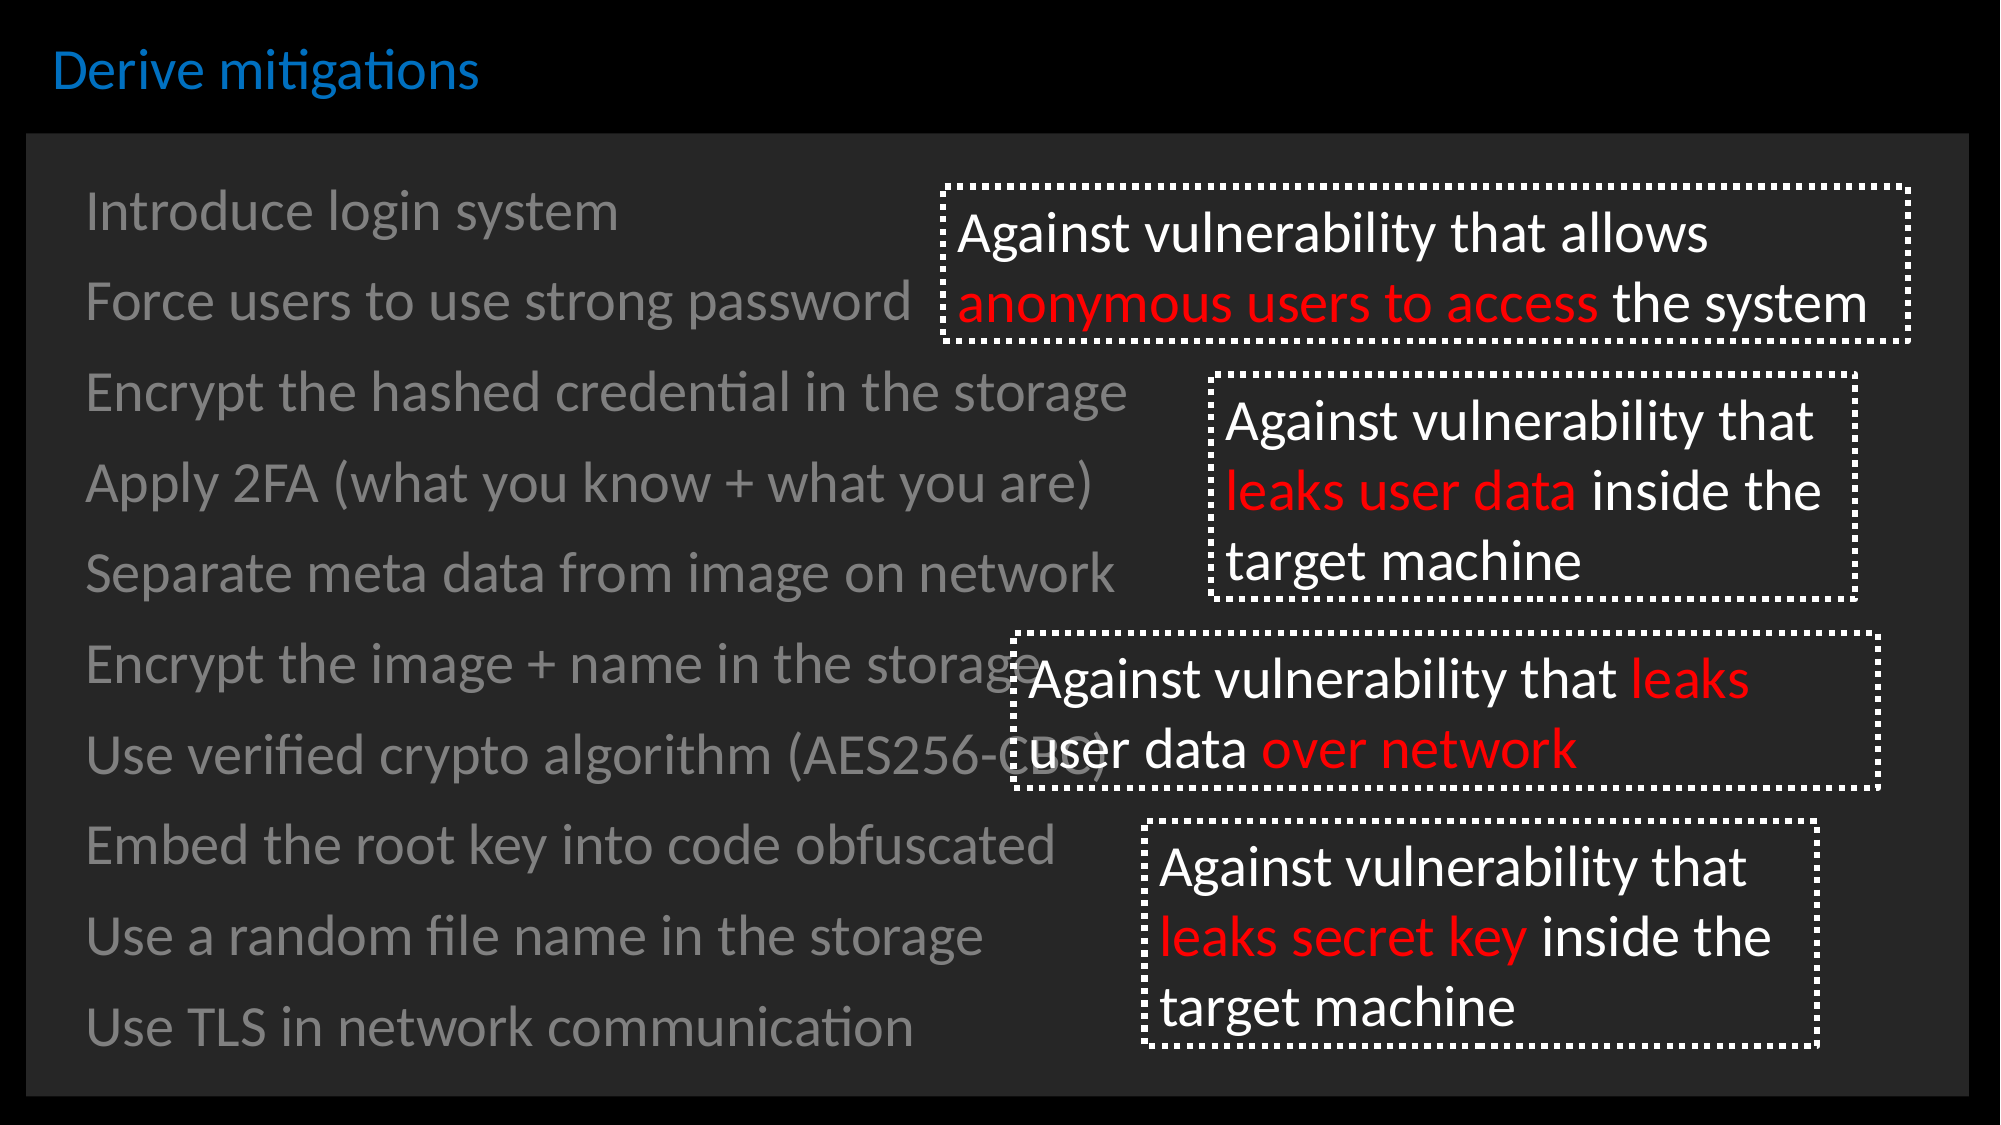

Derive mitigations
Introduce login system
Force users to use strong password
Encrypt the hashed credential in the storage
Apply 2FA (what you know + what you are)
Separate meta data from image on network
Encrypt the image + name in the storage
Use verified crypto algorithm (AES256-CBC)
Embed the root key into code obfuscated
Use a random file name in the storage
Use TLS in network communication
Against vulnerability that allows anonymous users to access the system
Against vulnerability that leaks user data inside the target machine
Against vulnerability that leaks user data over network
Against vulnerability that leaks secret key inside the target machine